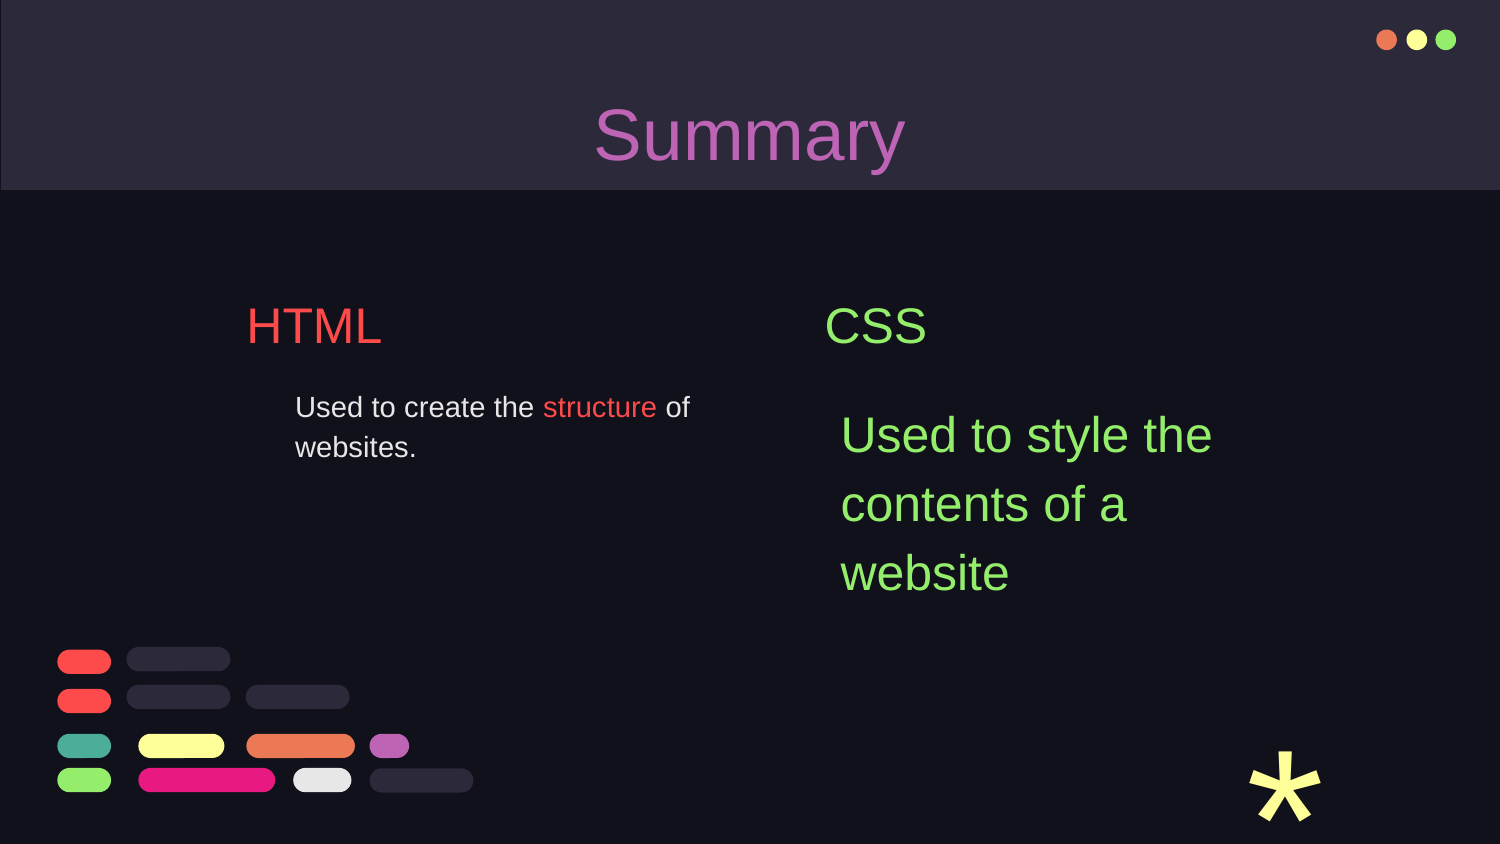

# Summary
HTML
CSS
Used to create the structure of websites.
Used to style the contents of a website

*